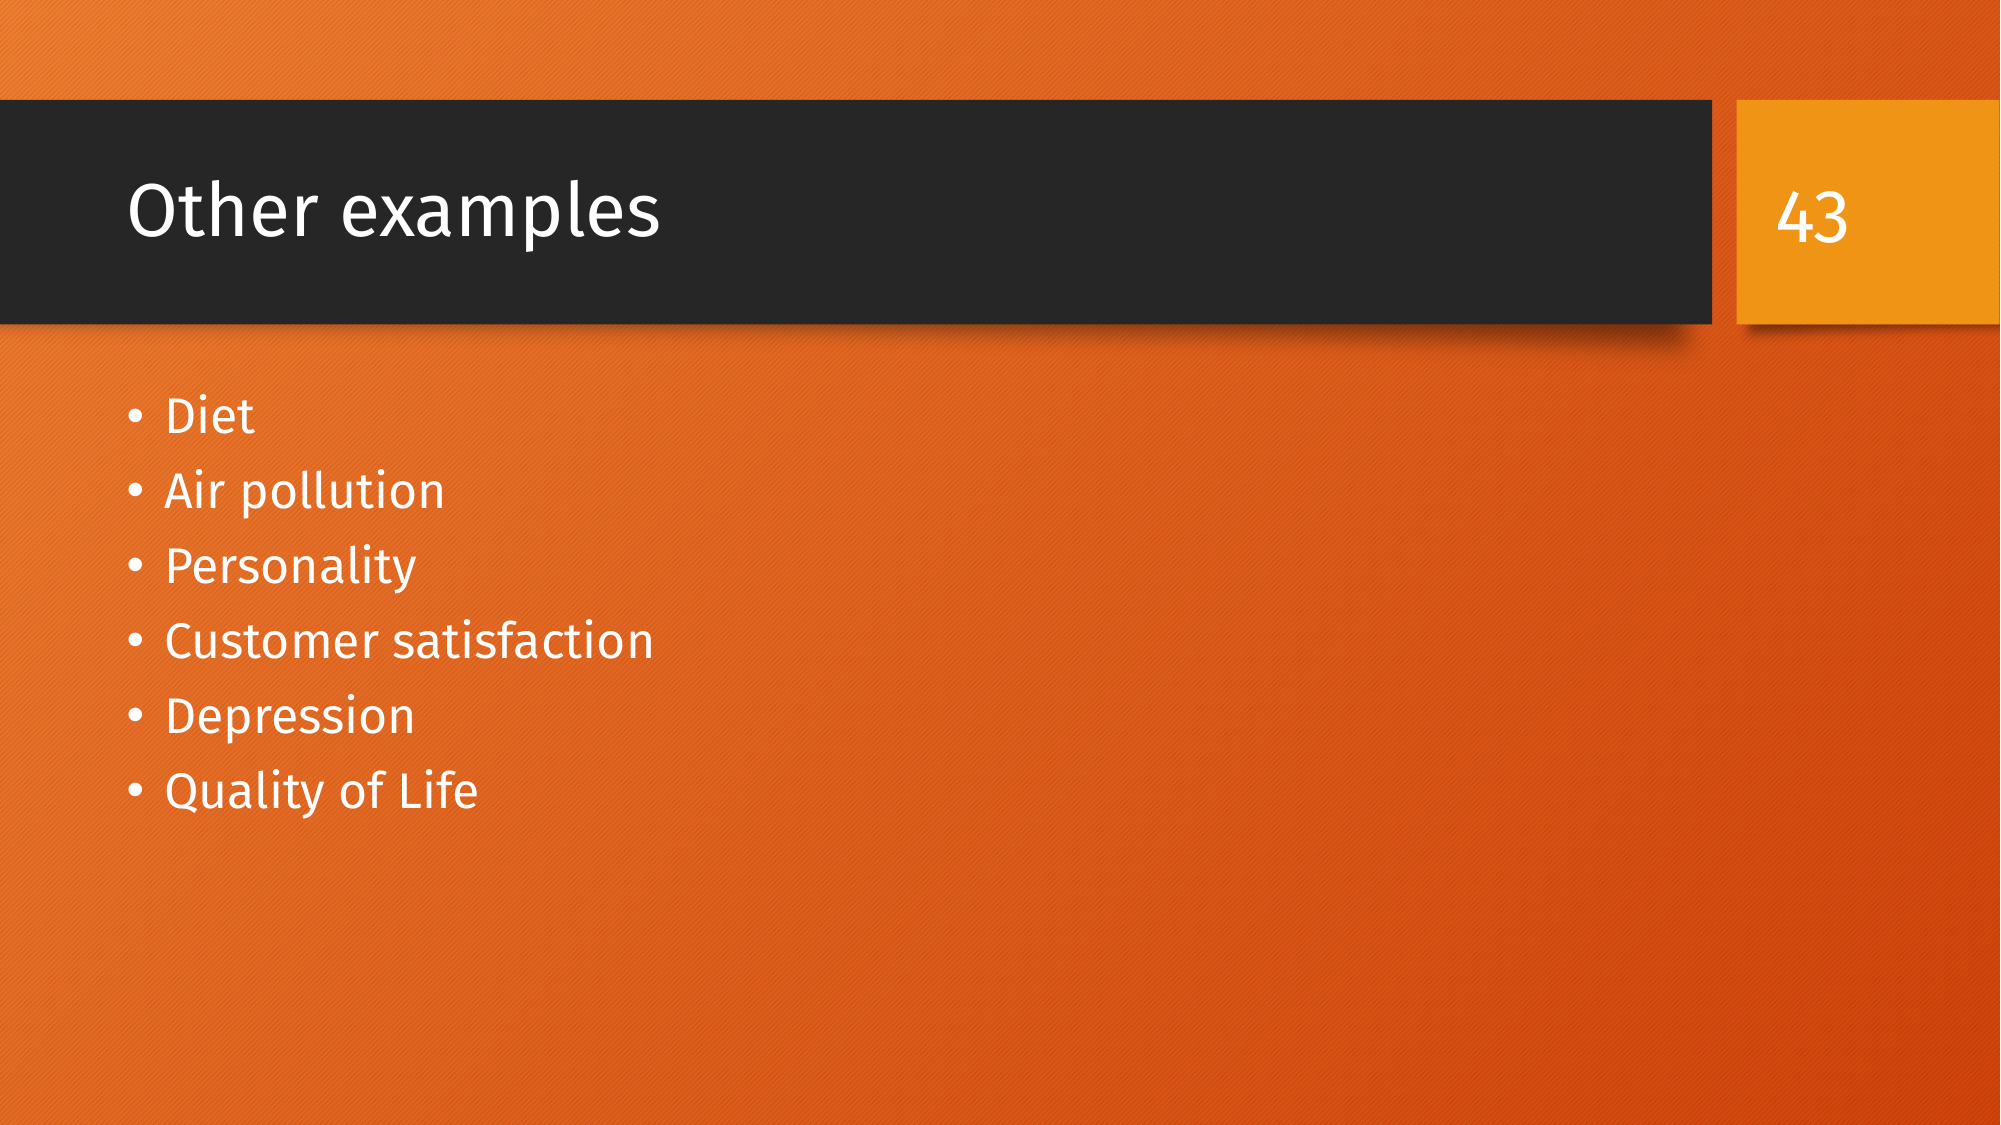

43
# Other examples
Diet
Air pollution
Personality
Customer satisfaction
Depression
Quality of Life